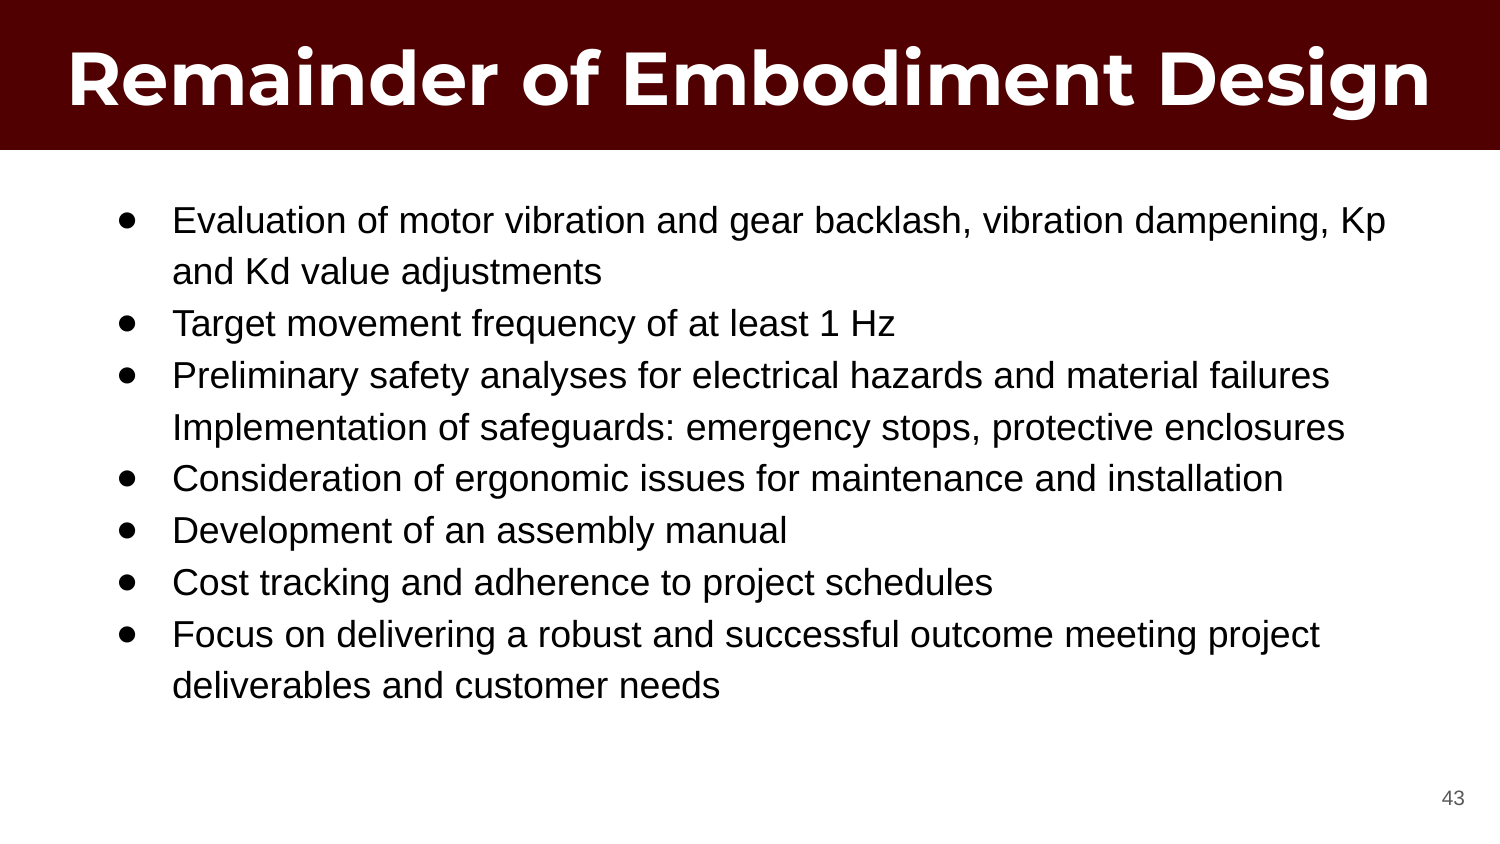

# Remainder of Embodiment Design
Evaluation of motor vibration and gear backlash, vibration dampening, Kp and Kd value adjustments
Target movement frequency of at least 1 Hz
Preliminary safety analyses for electrical hazards and material failures Implementation of safeguards: emergency stops, protective enclosures
Consideration of ergonomic issues for maintenance and installation
Development of an assembly manual
Cost tracking and adherence to project schedules
Focus on delivering a robust and successful outcome meeting project deliverables and customer needs

43